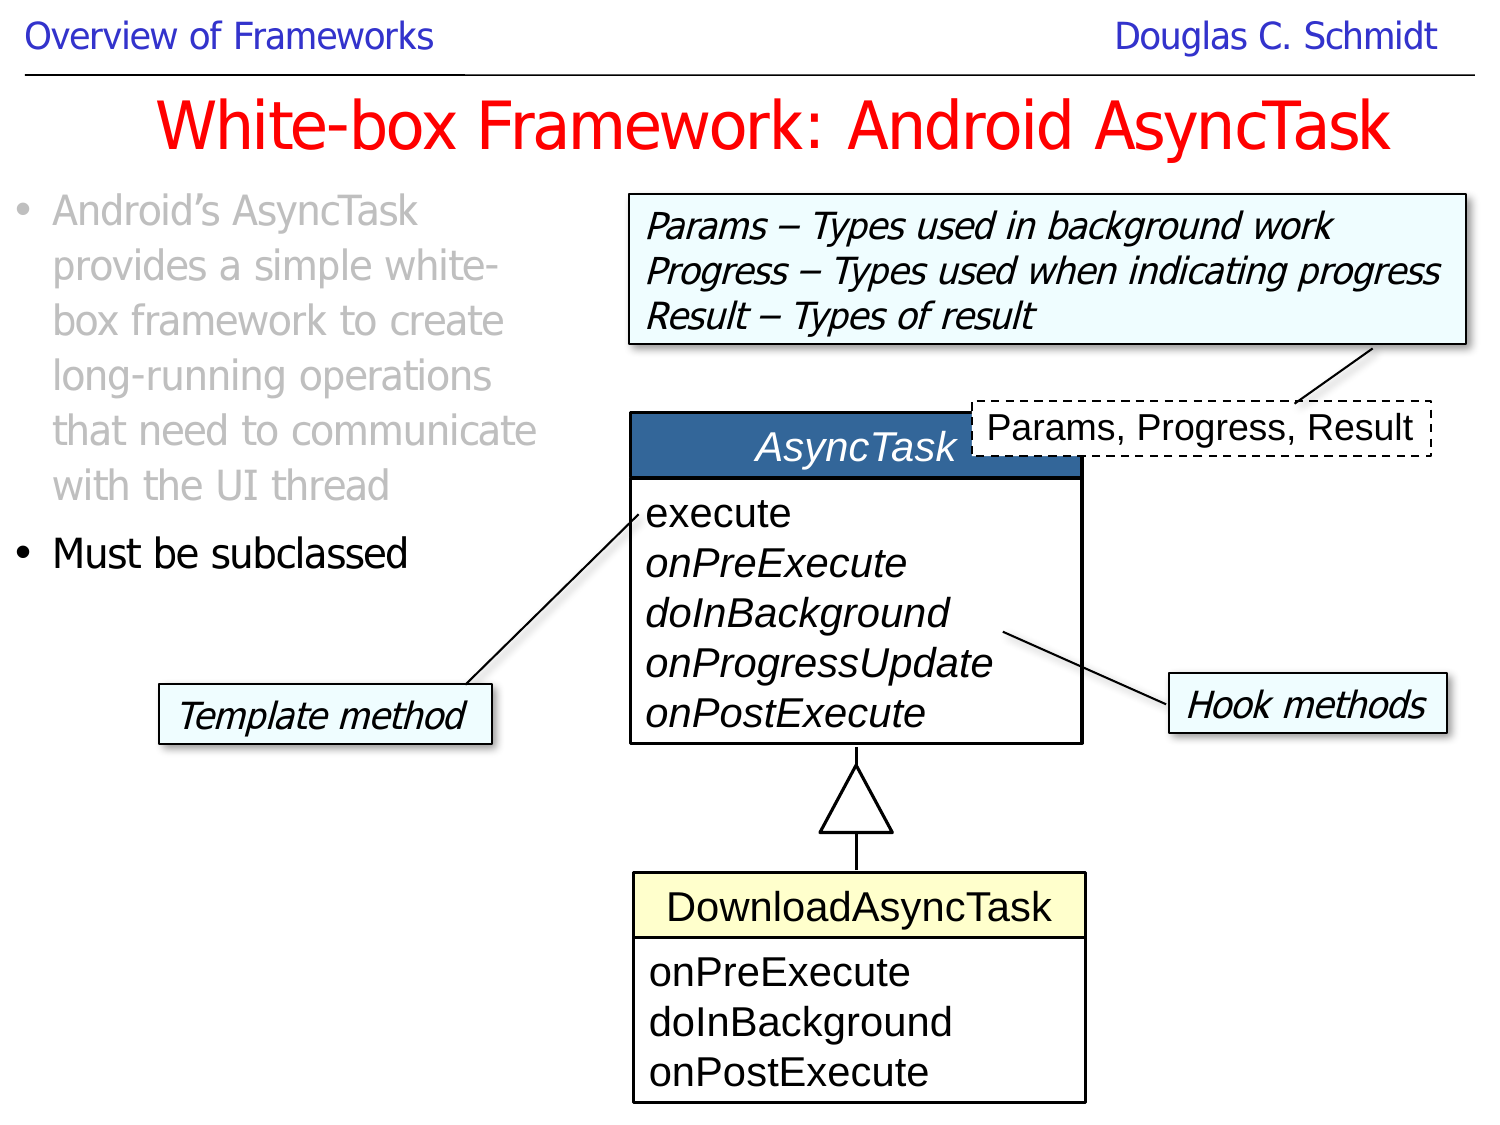

White-box Framework: Android AsyncTask
Android’s AsyncTask provides a simple white-box framework to create long-running operations that need to communicate with the UI thread
Must be subclassed
Params – Types used in background work
Progress – Types used when indicating progress
Result – Types of result
Params, Progress, Result
AsyncTask
execute
onPreExecute
doInBackground
onProgressUpdate
onPostExecute
Hook methods
Template method

DownloadAsyncTask
onPreExecute
doInBackground
onPostExecute